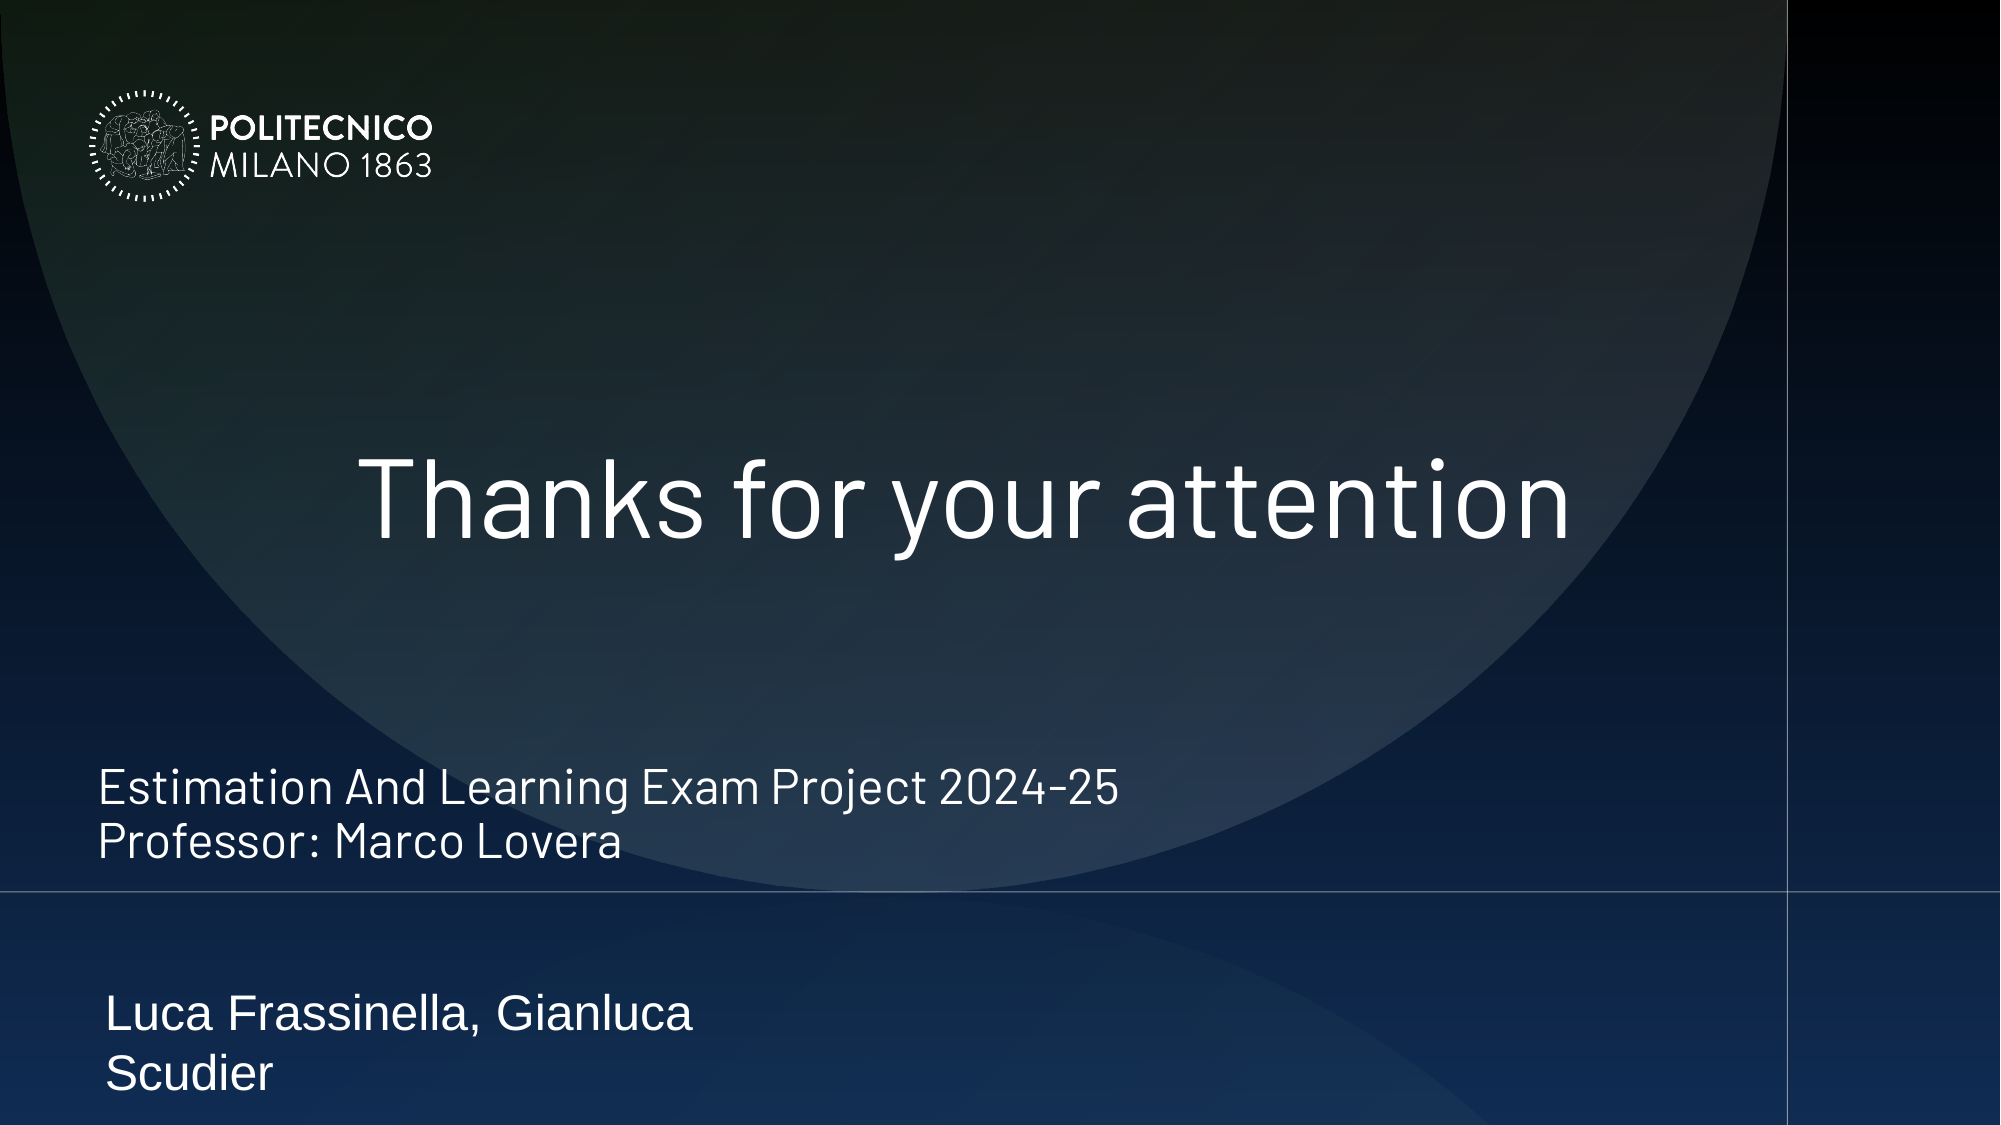

Thanks for your attention
# Estimation And Learning Exam Project 2024-25 Professor: Marco Lovera
Luca Frassinella, Gianluca Scudier